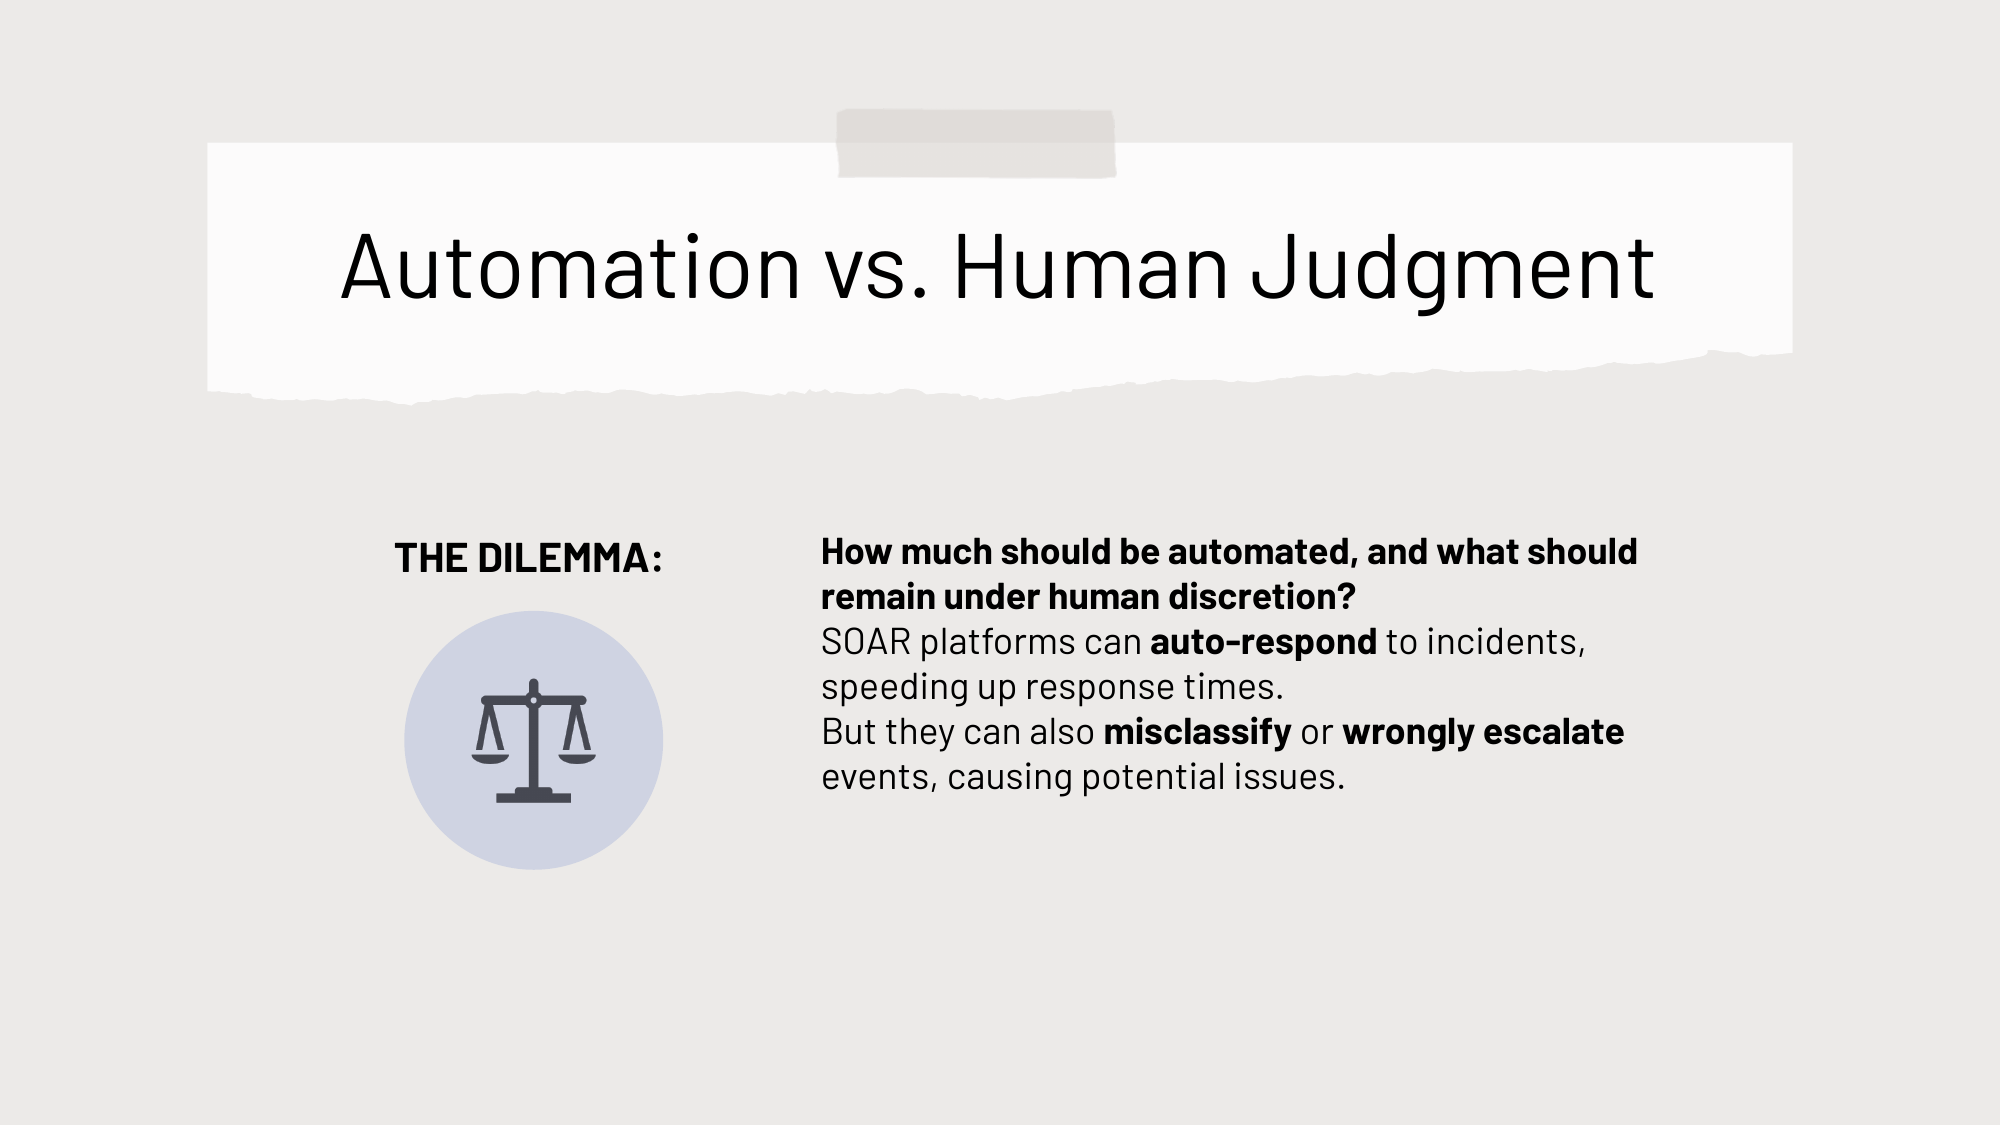

# Automation vs. Human Judgment
The Dilemma:
How much should be automated, and what should remain under human discretion?
SOAR platforms can auto-respond to incidents, speeding up response times.
But they can also misclassify or wrongly escalate events, causing potential issues.